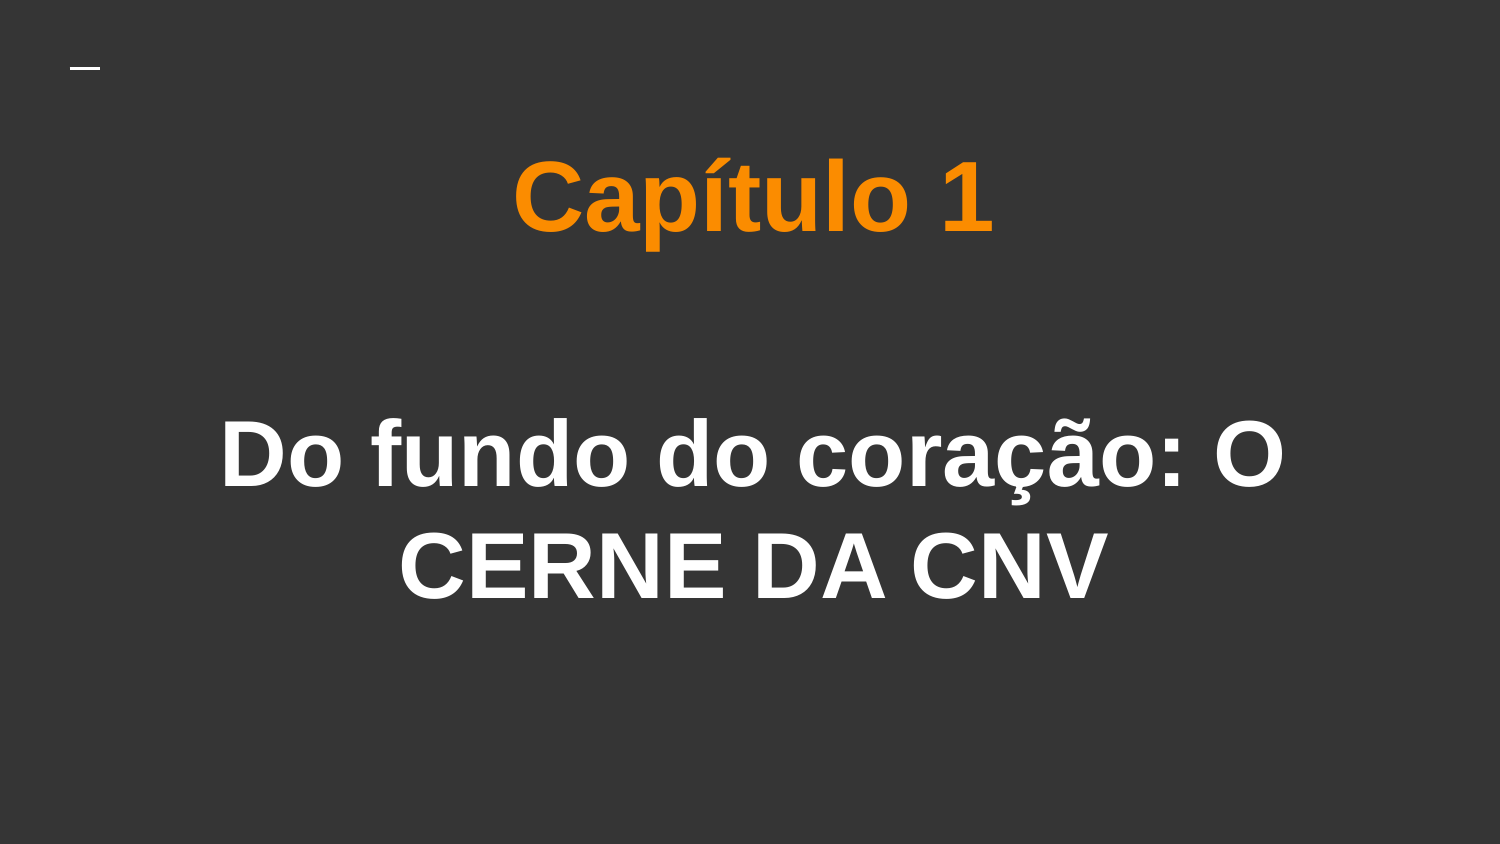

# Capítulo 1
Do fundo do coração: O CERNE DA CNV